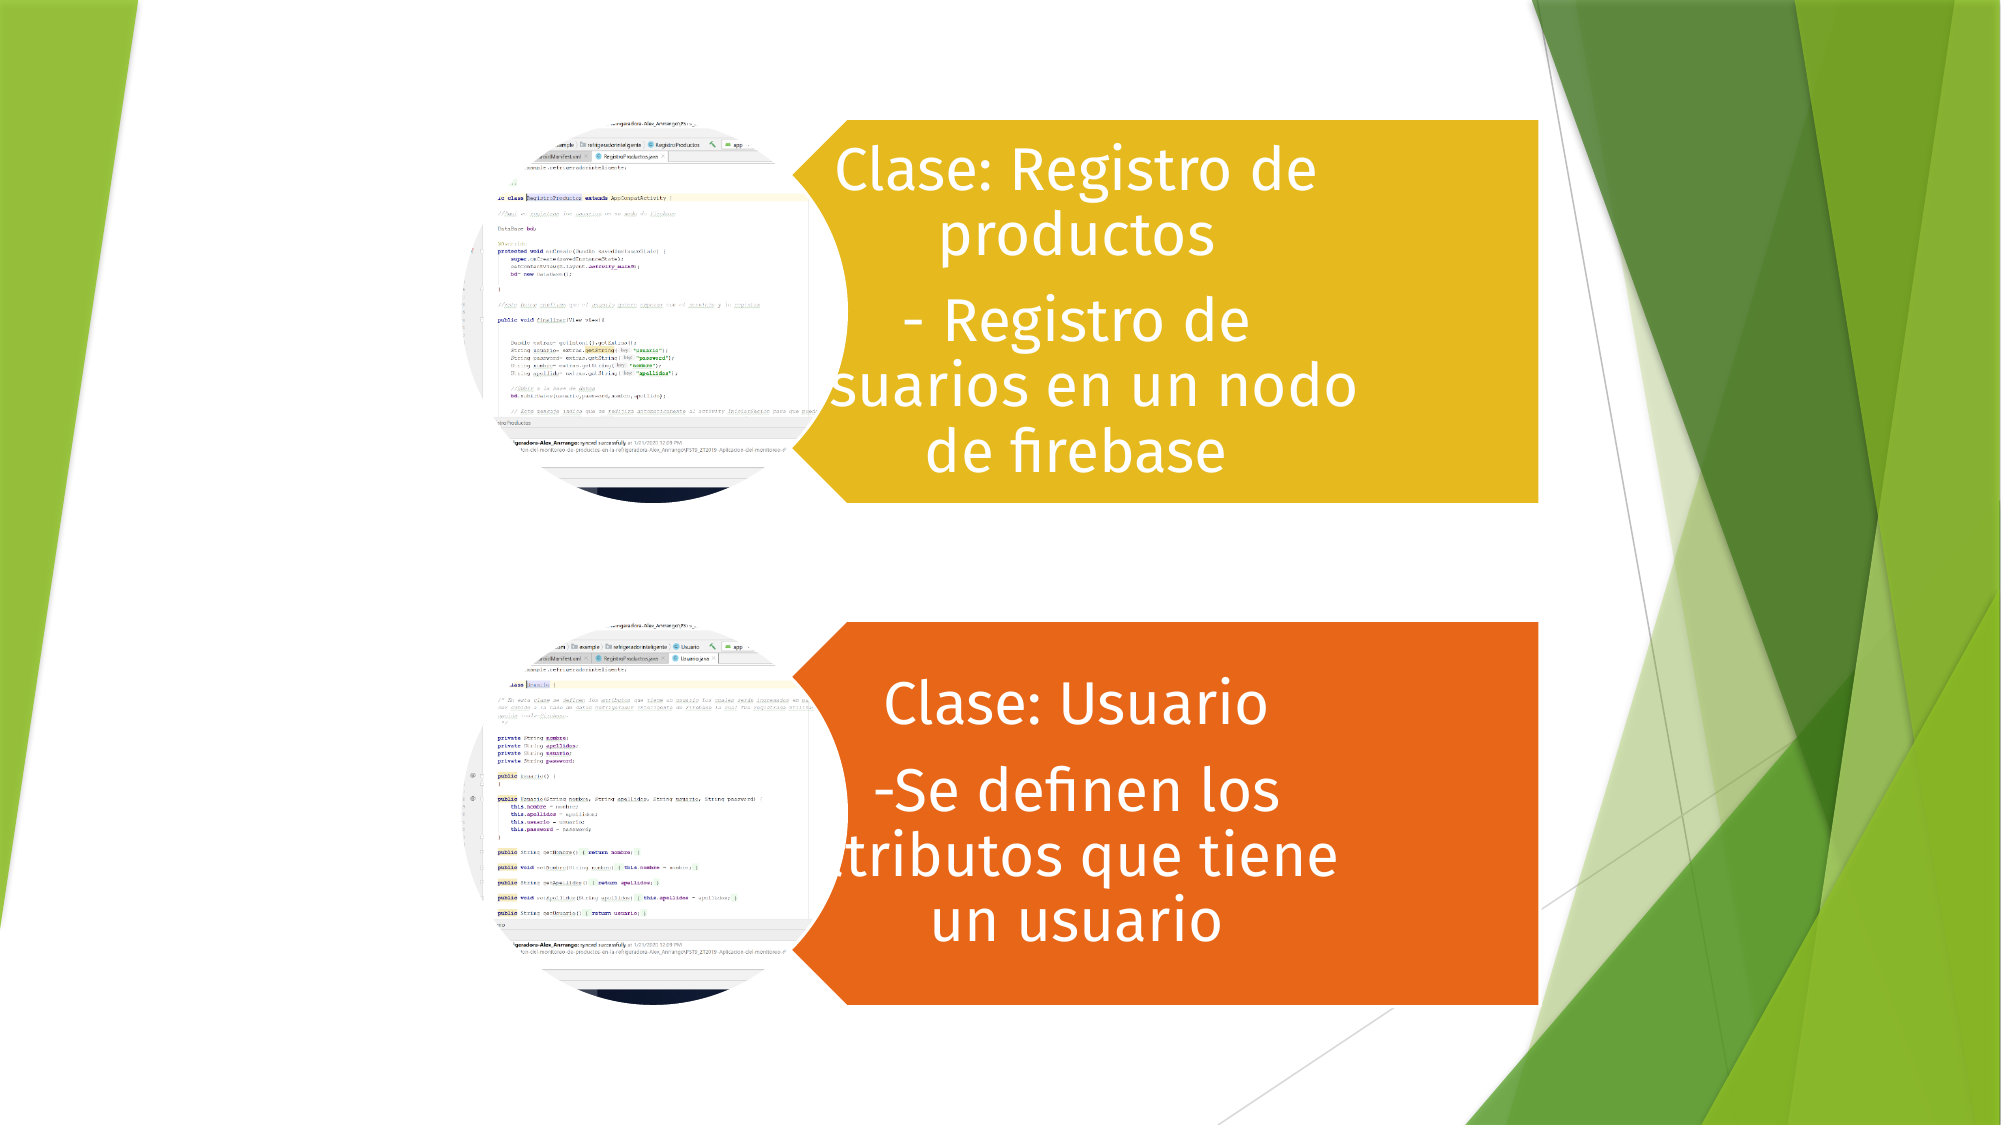

Clase: Registro de productos
- Registro de usuarios en un nodo de firebase
Clase: Usuario
-Se definen los atributos que tiene un usuario